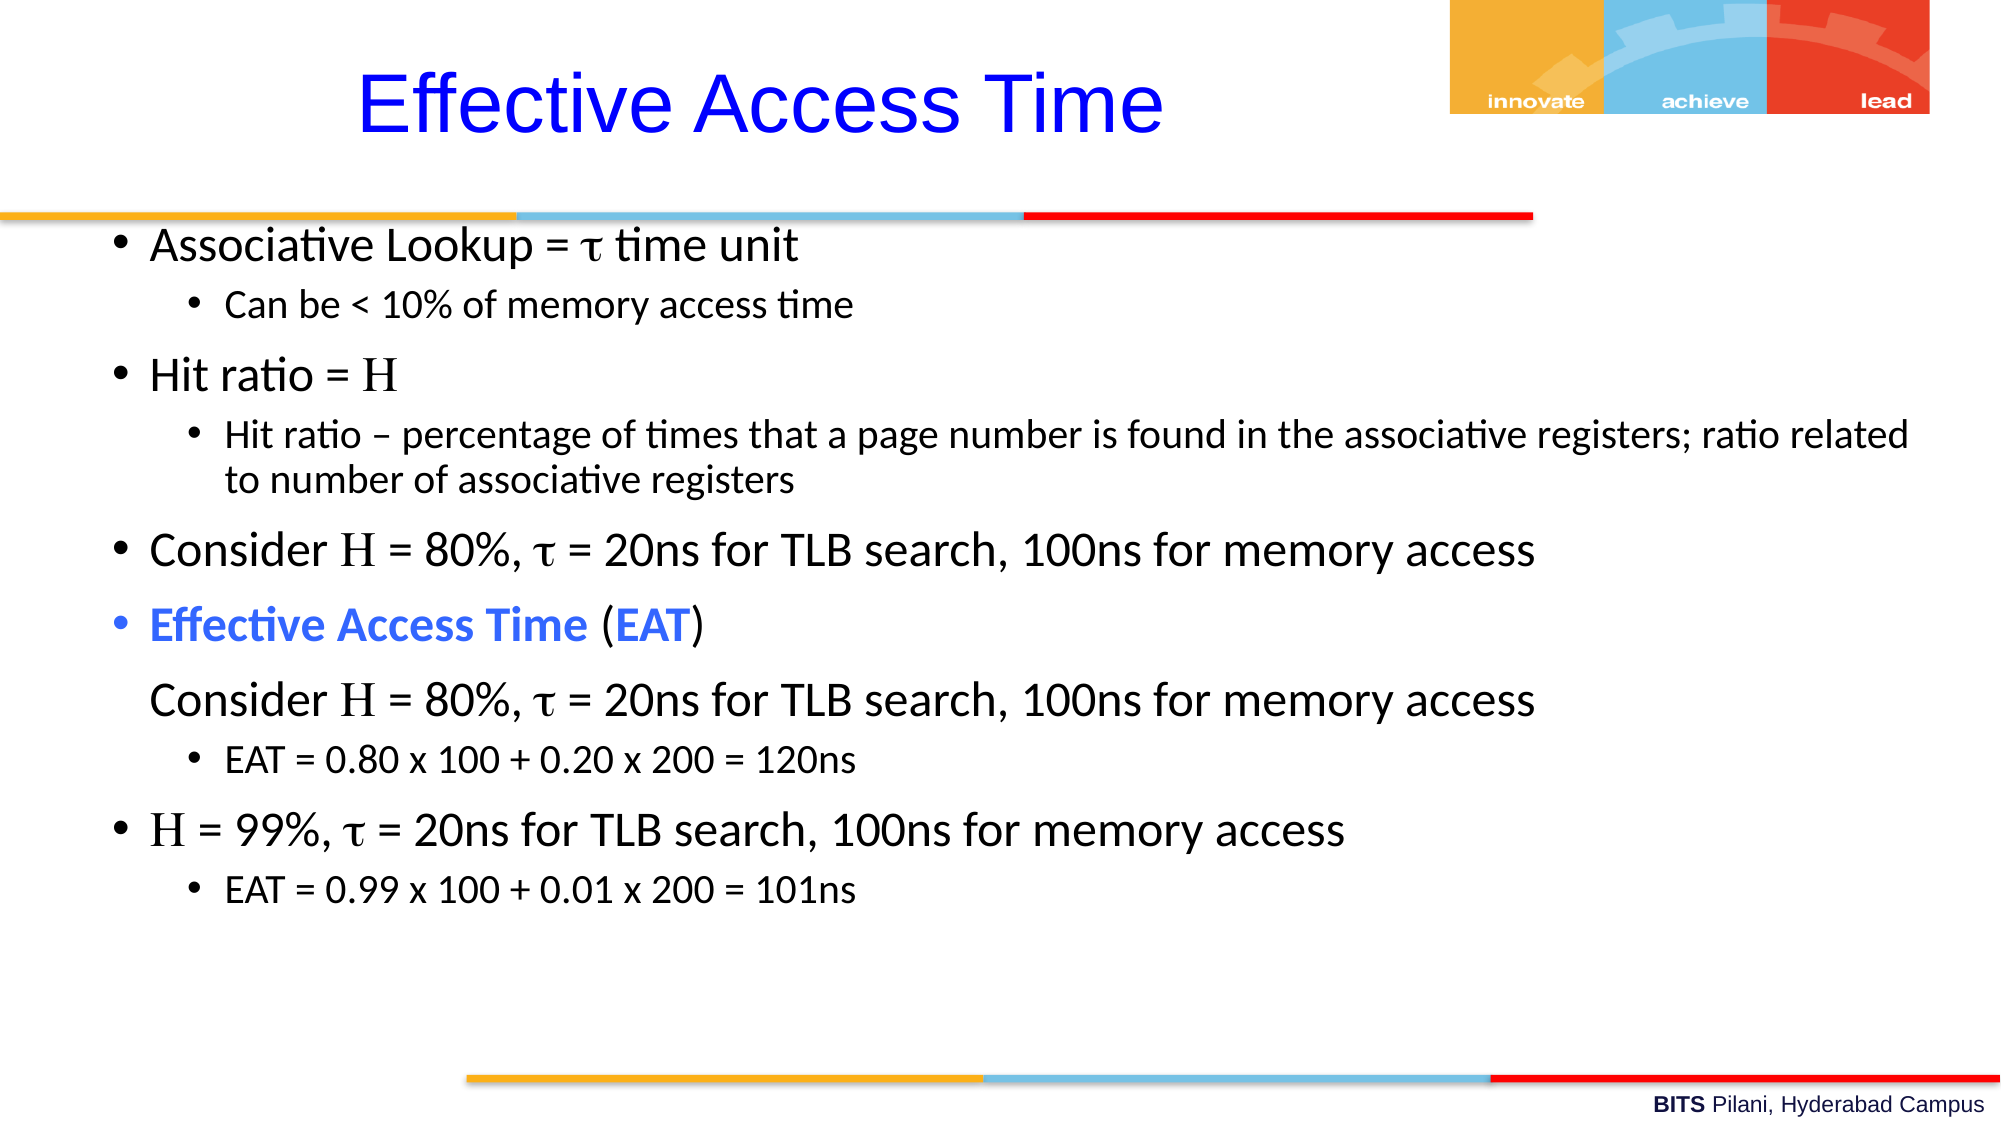

Effective Access Time
Associative Lookup = τ time unit
Can be < 10% of memory access time
Hit ratio = Η
Hit ratio – percentage of times that a page number is found in the associative registers; ratio related to number of associative registers
Consider Η = 80%, τ = 20ns for TLB search, 100ns for memory access
Effective Access Time (EAT)
	Consider Η = 80%, τ = 20ns for TLB search, 100ns for memory access
EAT = 0.80 x 100 + 0.20 x 200 = 120ns
Η = 99%, τ = 20ns for TLB search, 100ns for memory access
EAT = 0.99 x 100 + 0.01 x 200 = 101ns